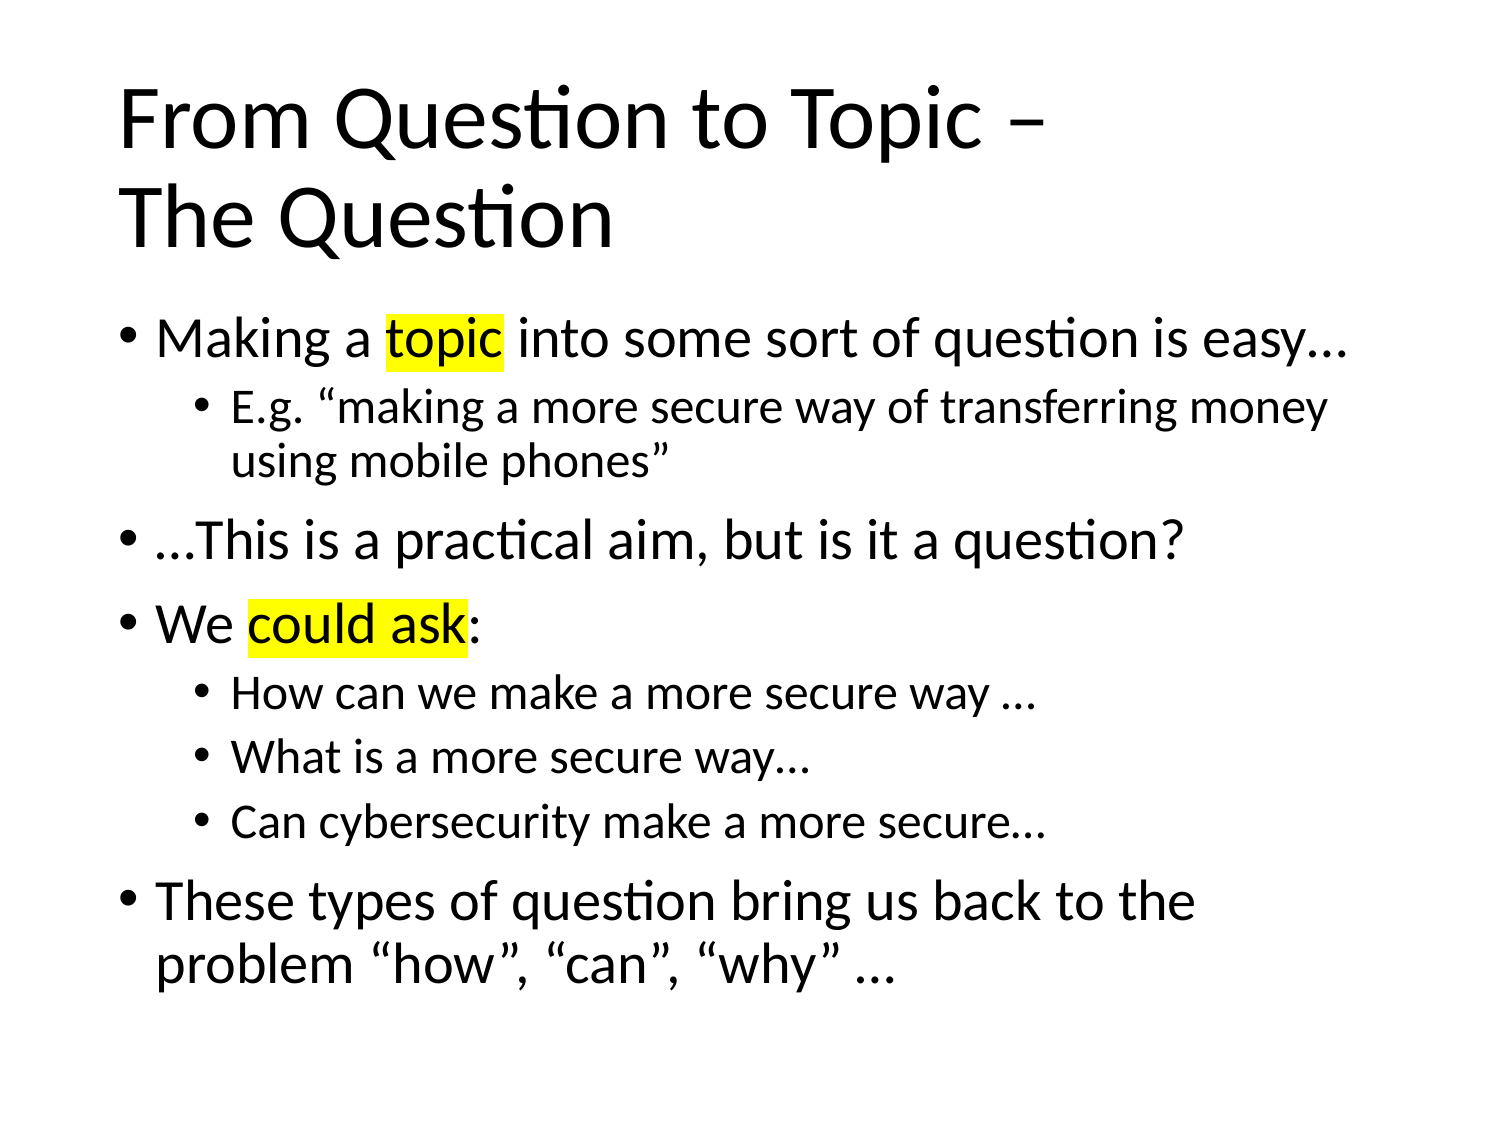

# From Question to Topic – The Question
Making a topic into some sort of question is easy…
E.g. “making a more secure way of transferring money using mobile phones”
…This is a practical aim, but is it a question?
We could ask:
How can we make a more secure way …
What is a more secure way…
Can cybersecurity make a more secure…
These types of question bring us back to the problem “how”, “can”, “why” …